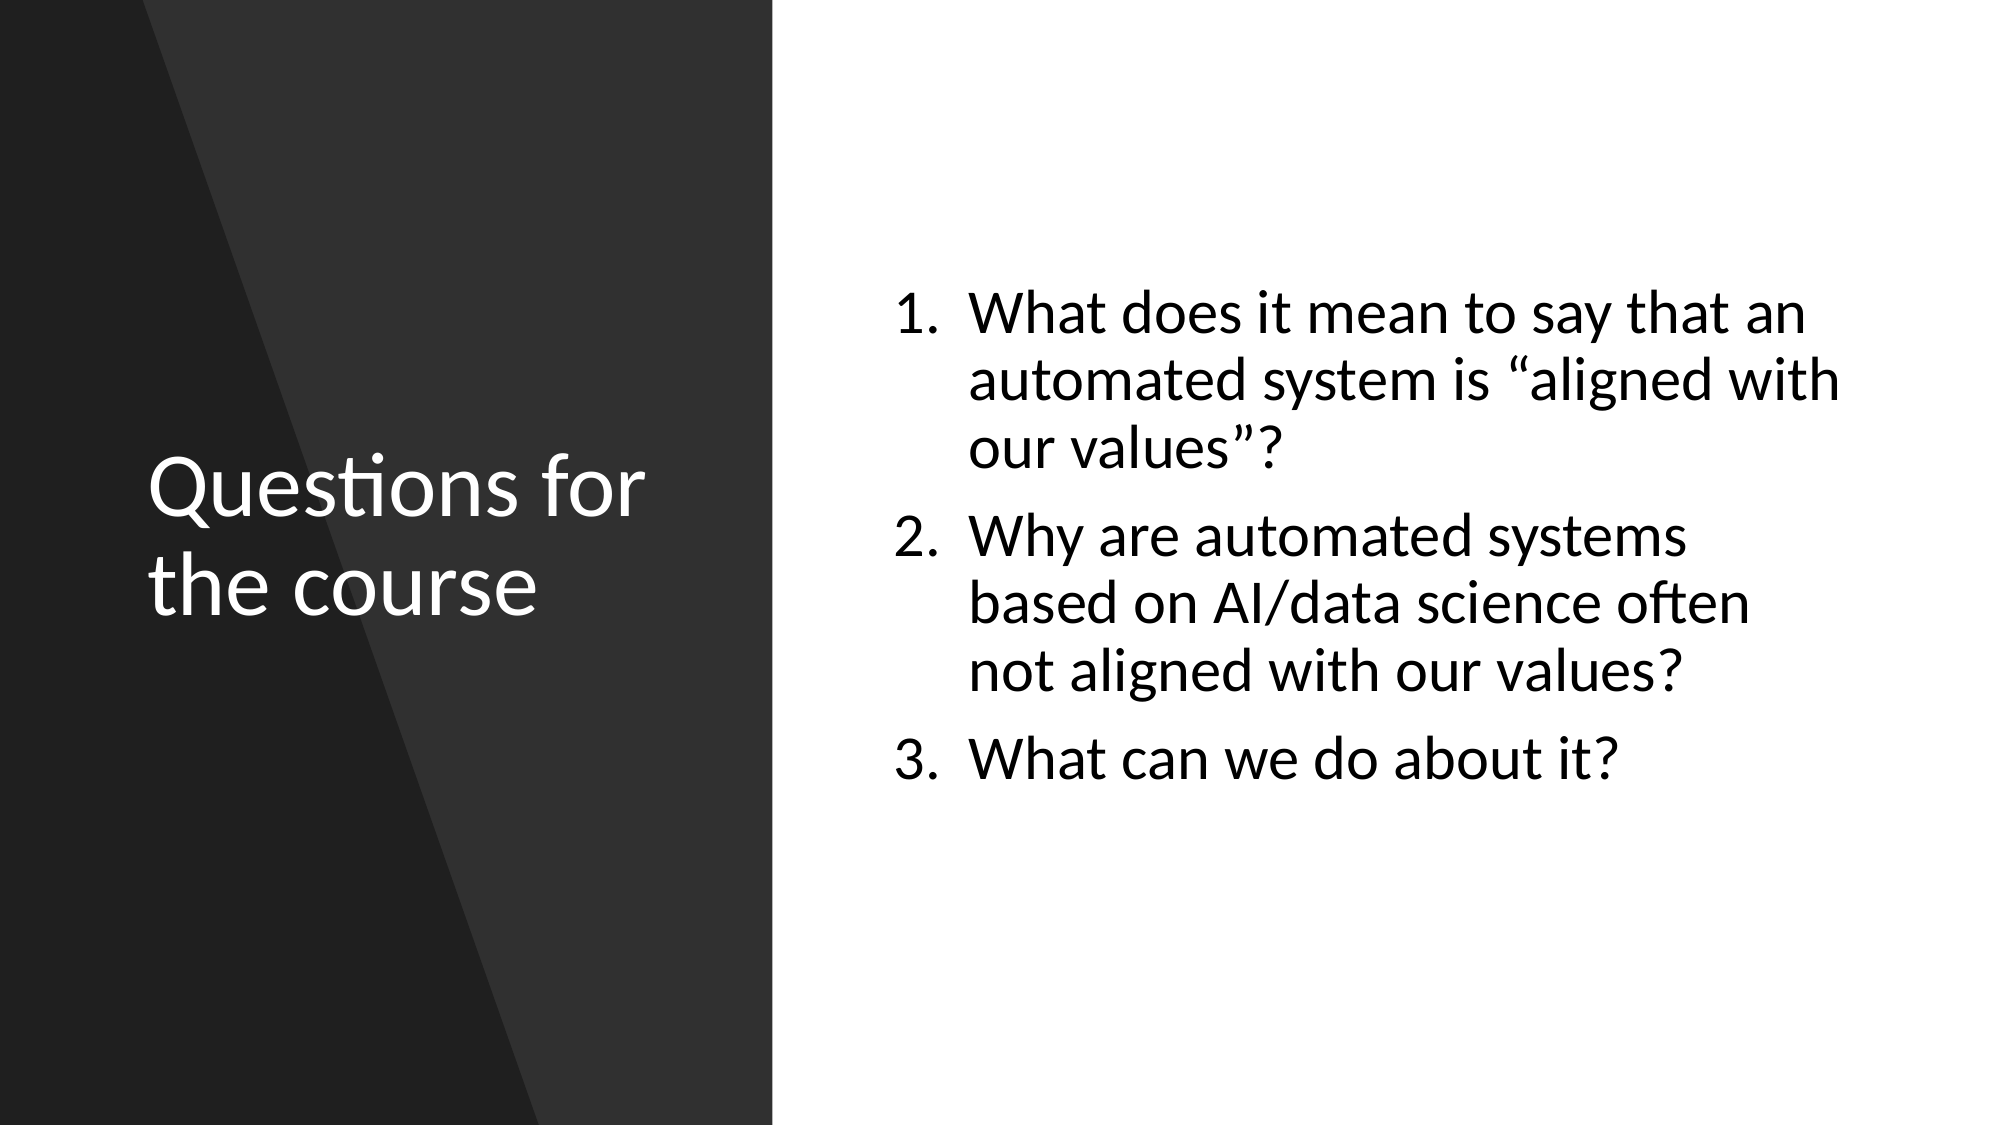

# Questions for the course
What does it mean to say that an automated system is “aligned with our values”?
Why are automated systems based on AI/data science often not aligned with our values?
What can we do about it?